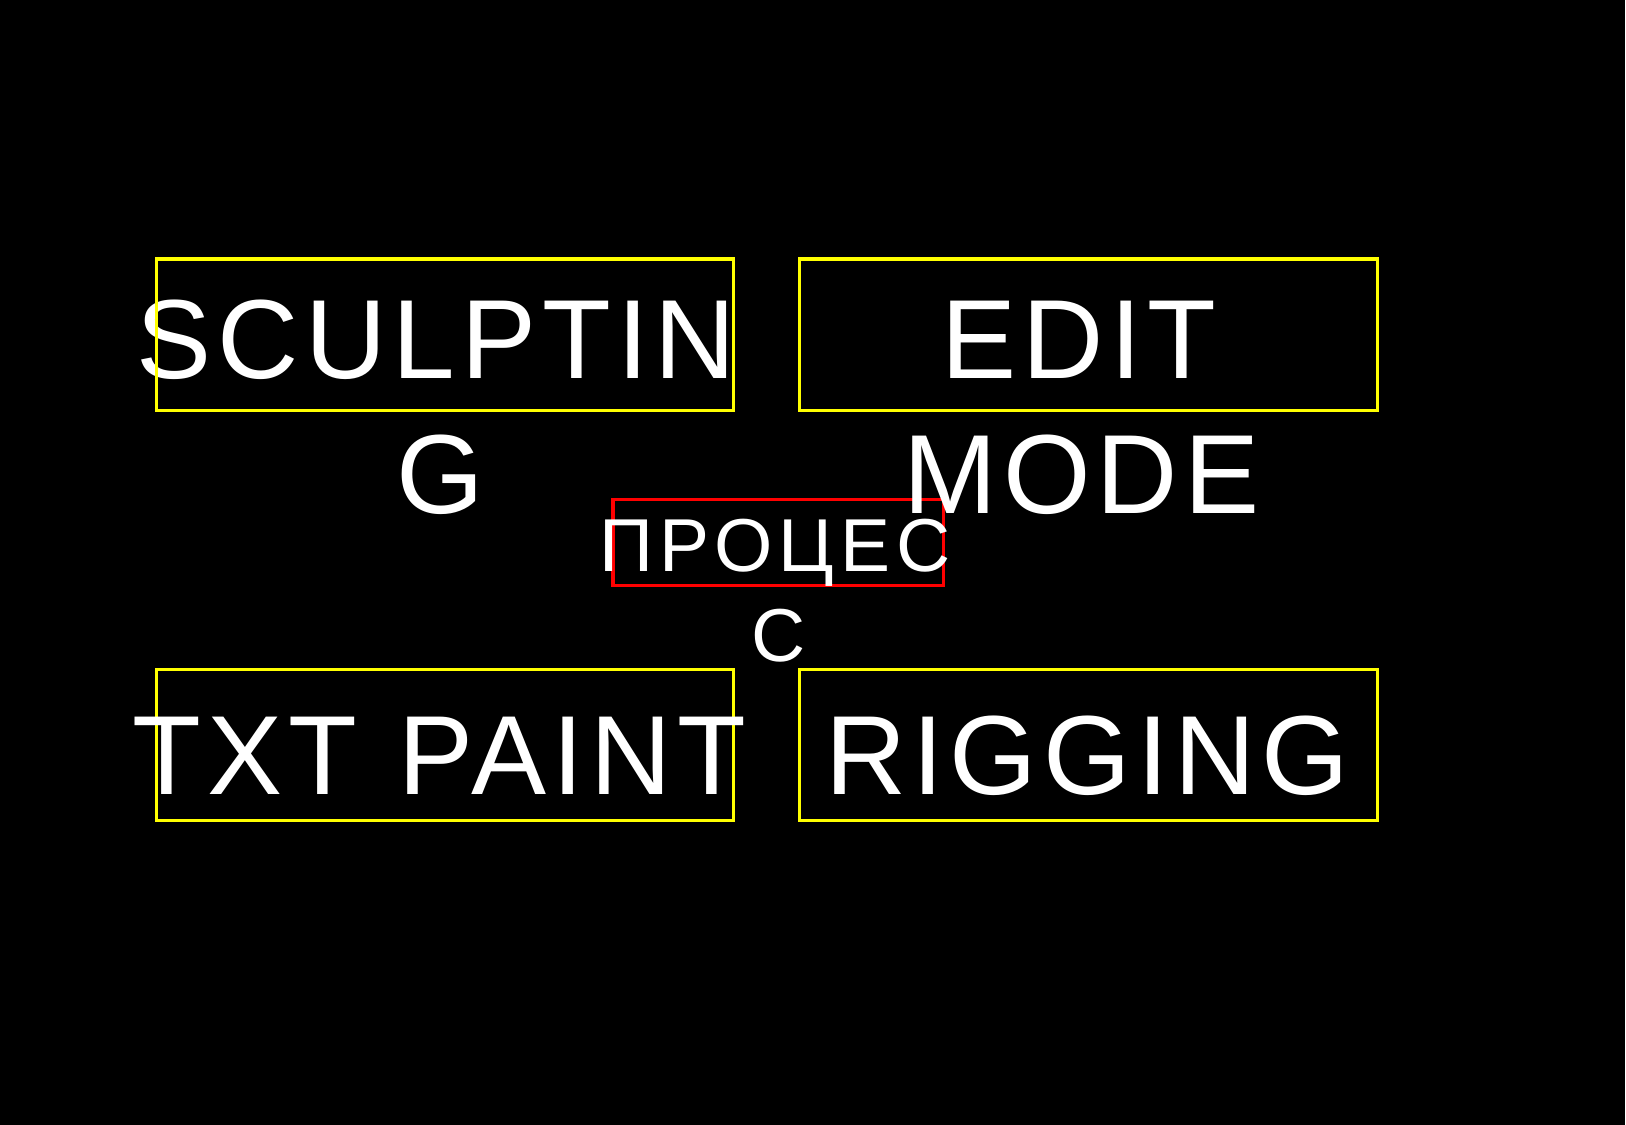

SCULPTING

EDIT MODE

ПРОЦЕСС

TXT PAINT
RIGGING